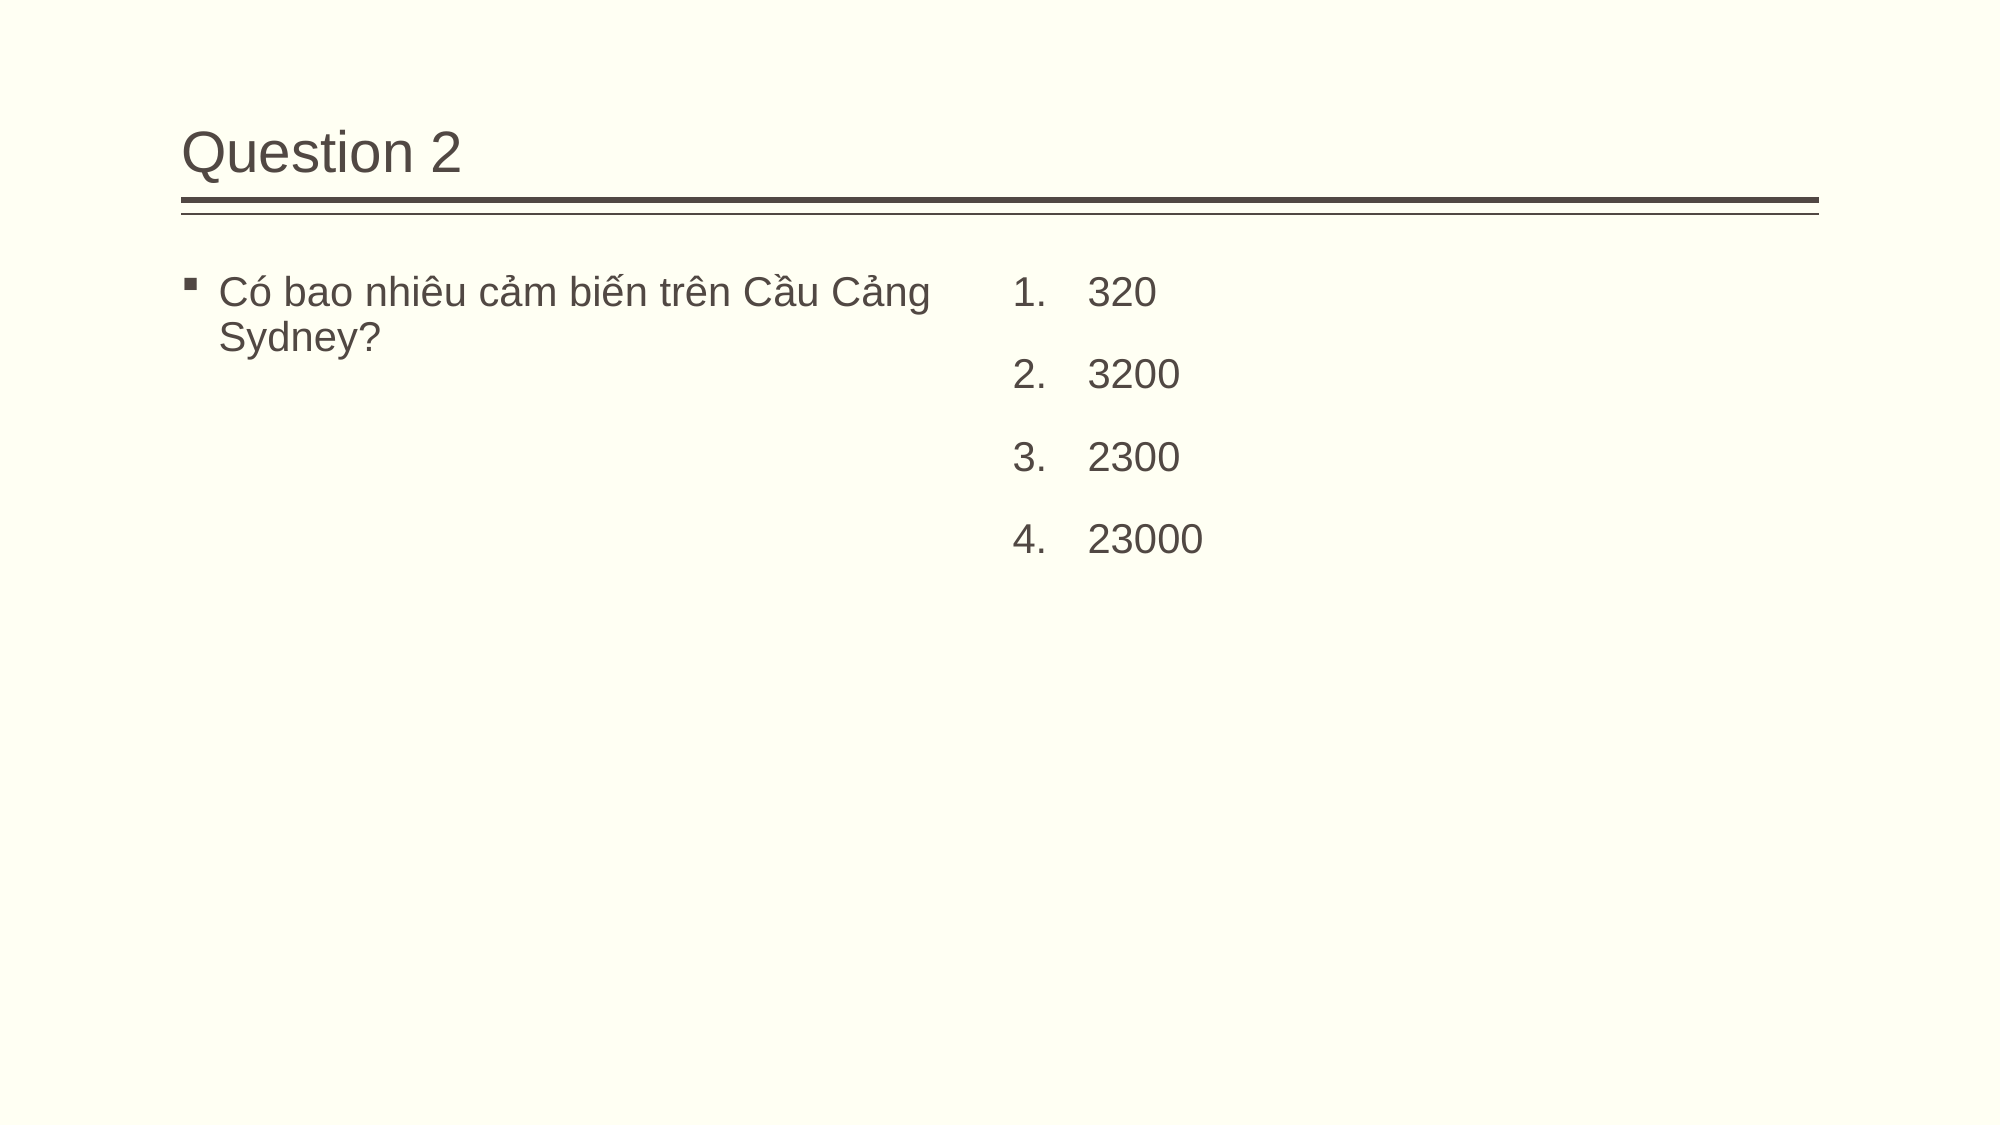

# Question 2
Có bao nhiêu cảm biến trên Cầu Cảng Sydney?
320
3200
2300
23000